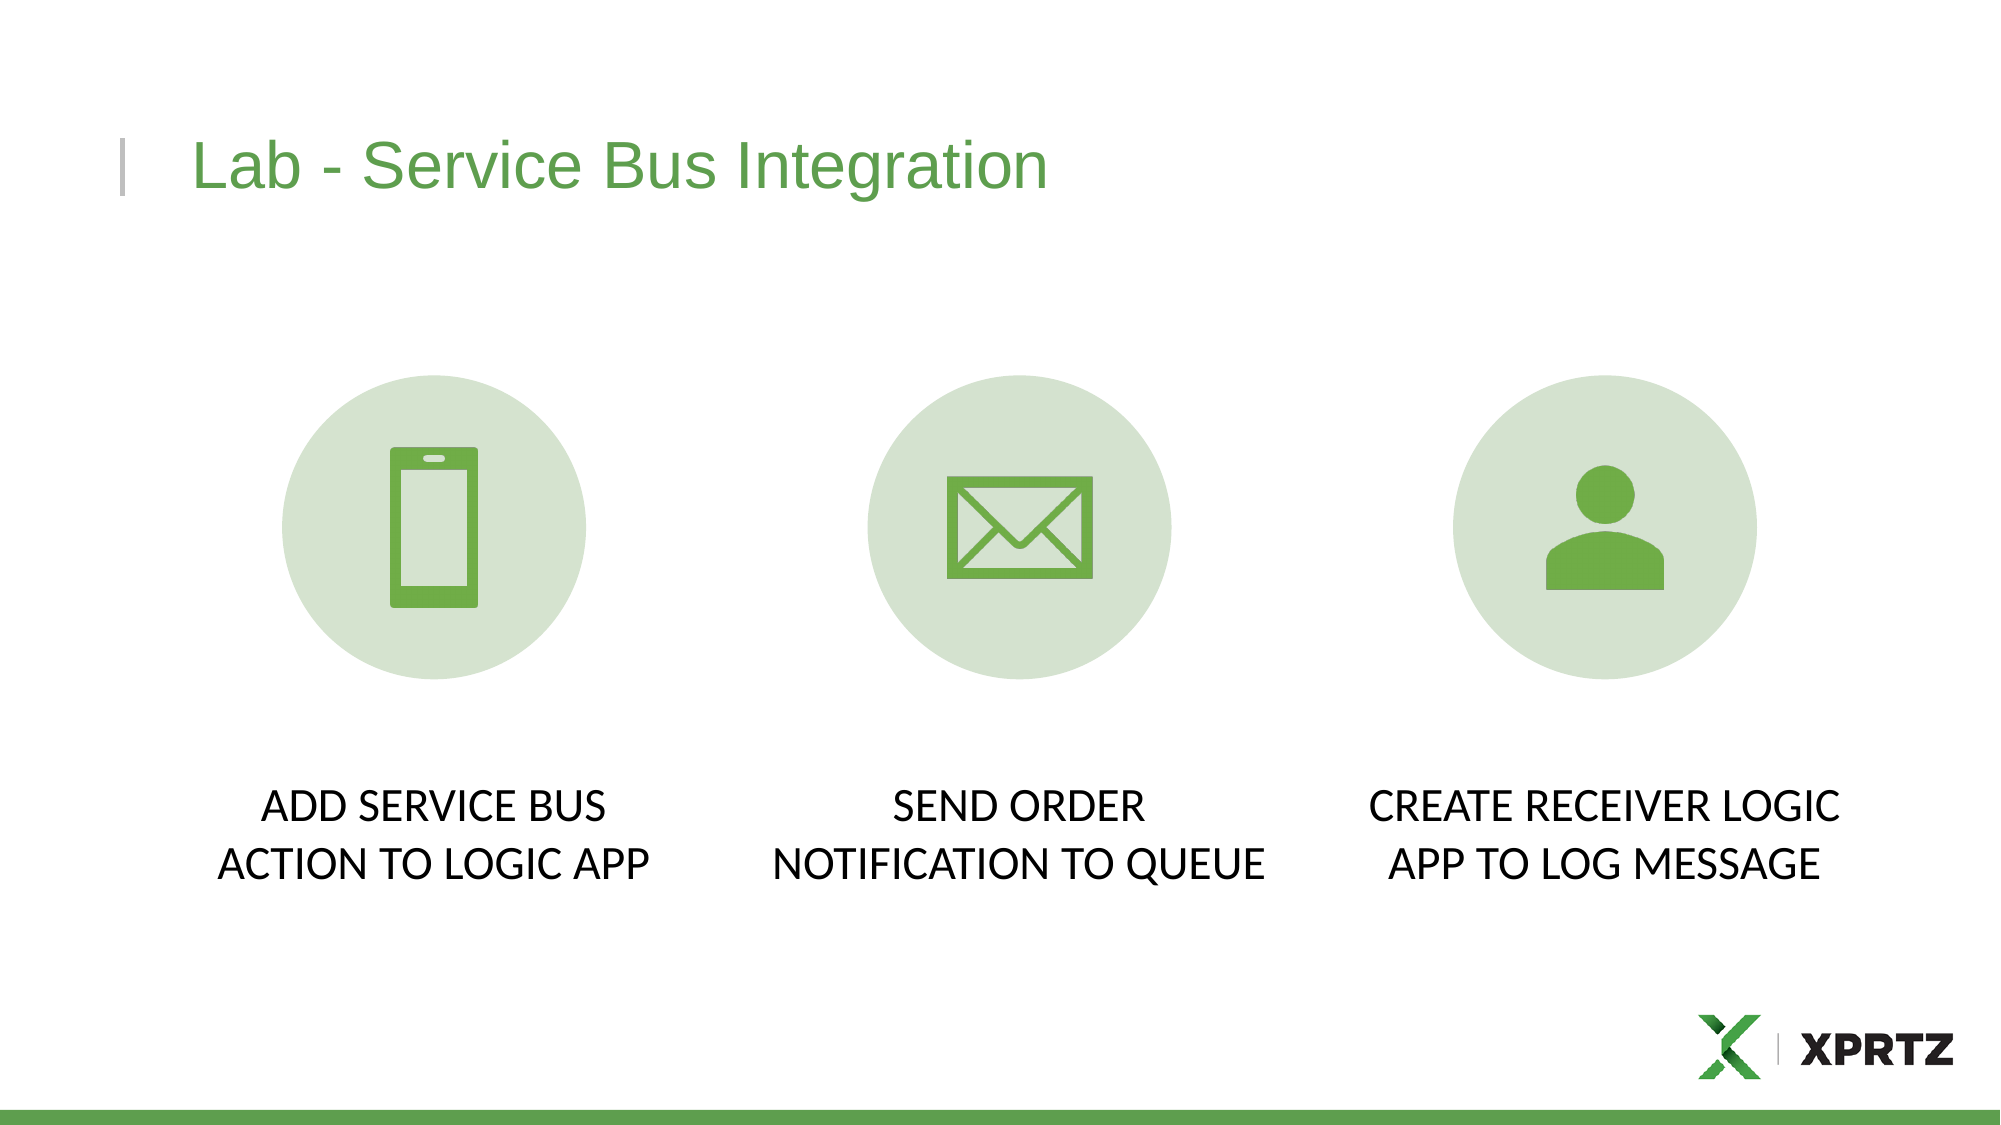

# Lab - Service Bus Integration
Add Service Bus action to Logic App
Send order notification to queue
Create receiver Logic App to log message